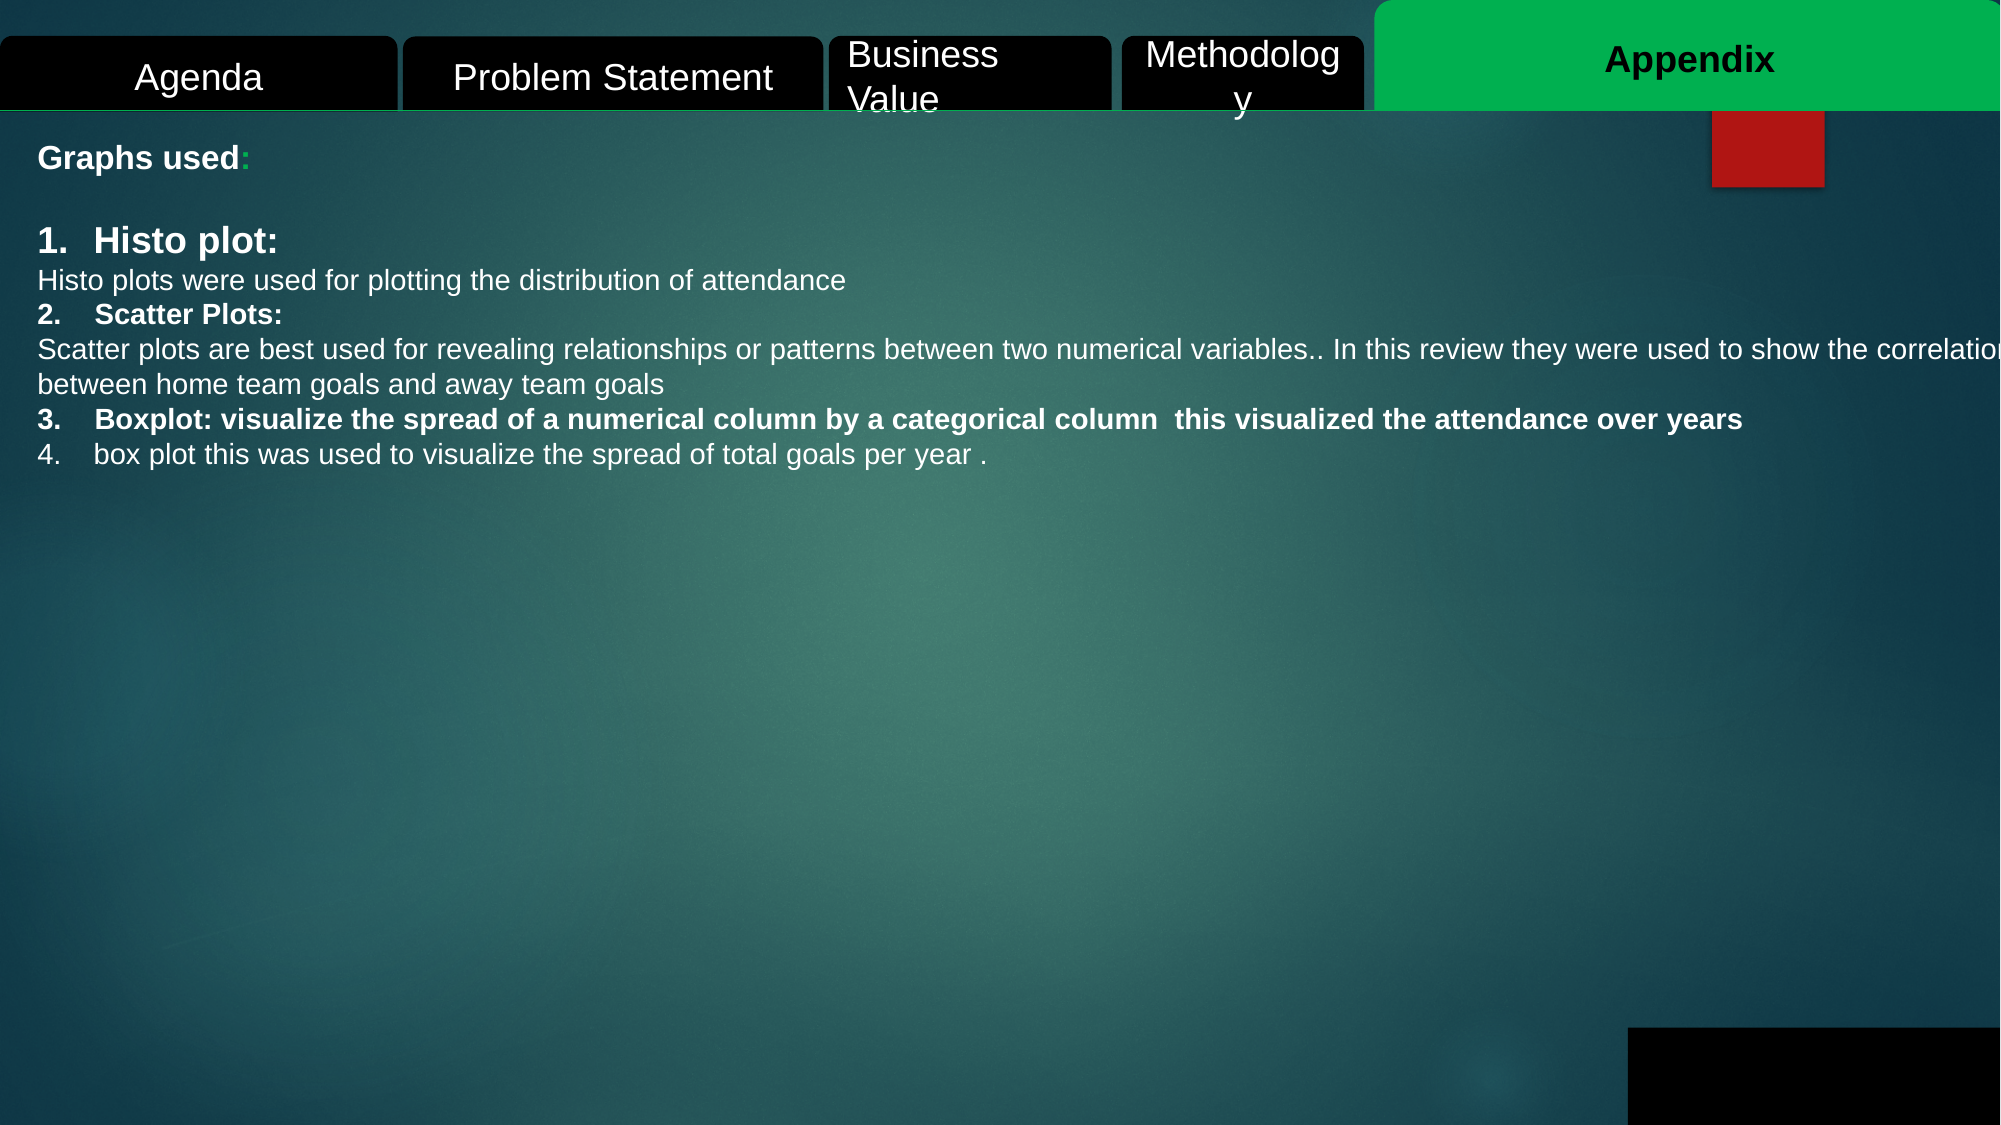

Appendix
Agenda
Methodology
Business Value
Problem Statement
Graphs used:

Histo plot:
Histo plots were used for plotting the distribution of attendance
2.    Scatter Plots:
Scatter plots are best used for revealing relationships or patterns between two numerical variables.. In this review they were used to show the correlation between home team goals and away team goals
3.    Boxplot: visualize the spread of a numerical column by a categorical column  this visualized the attendance over years
box plot this was used to visualize the spread of total goals per year .